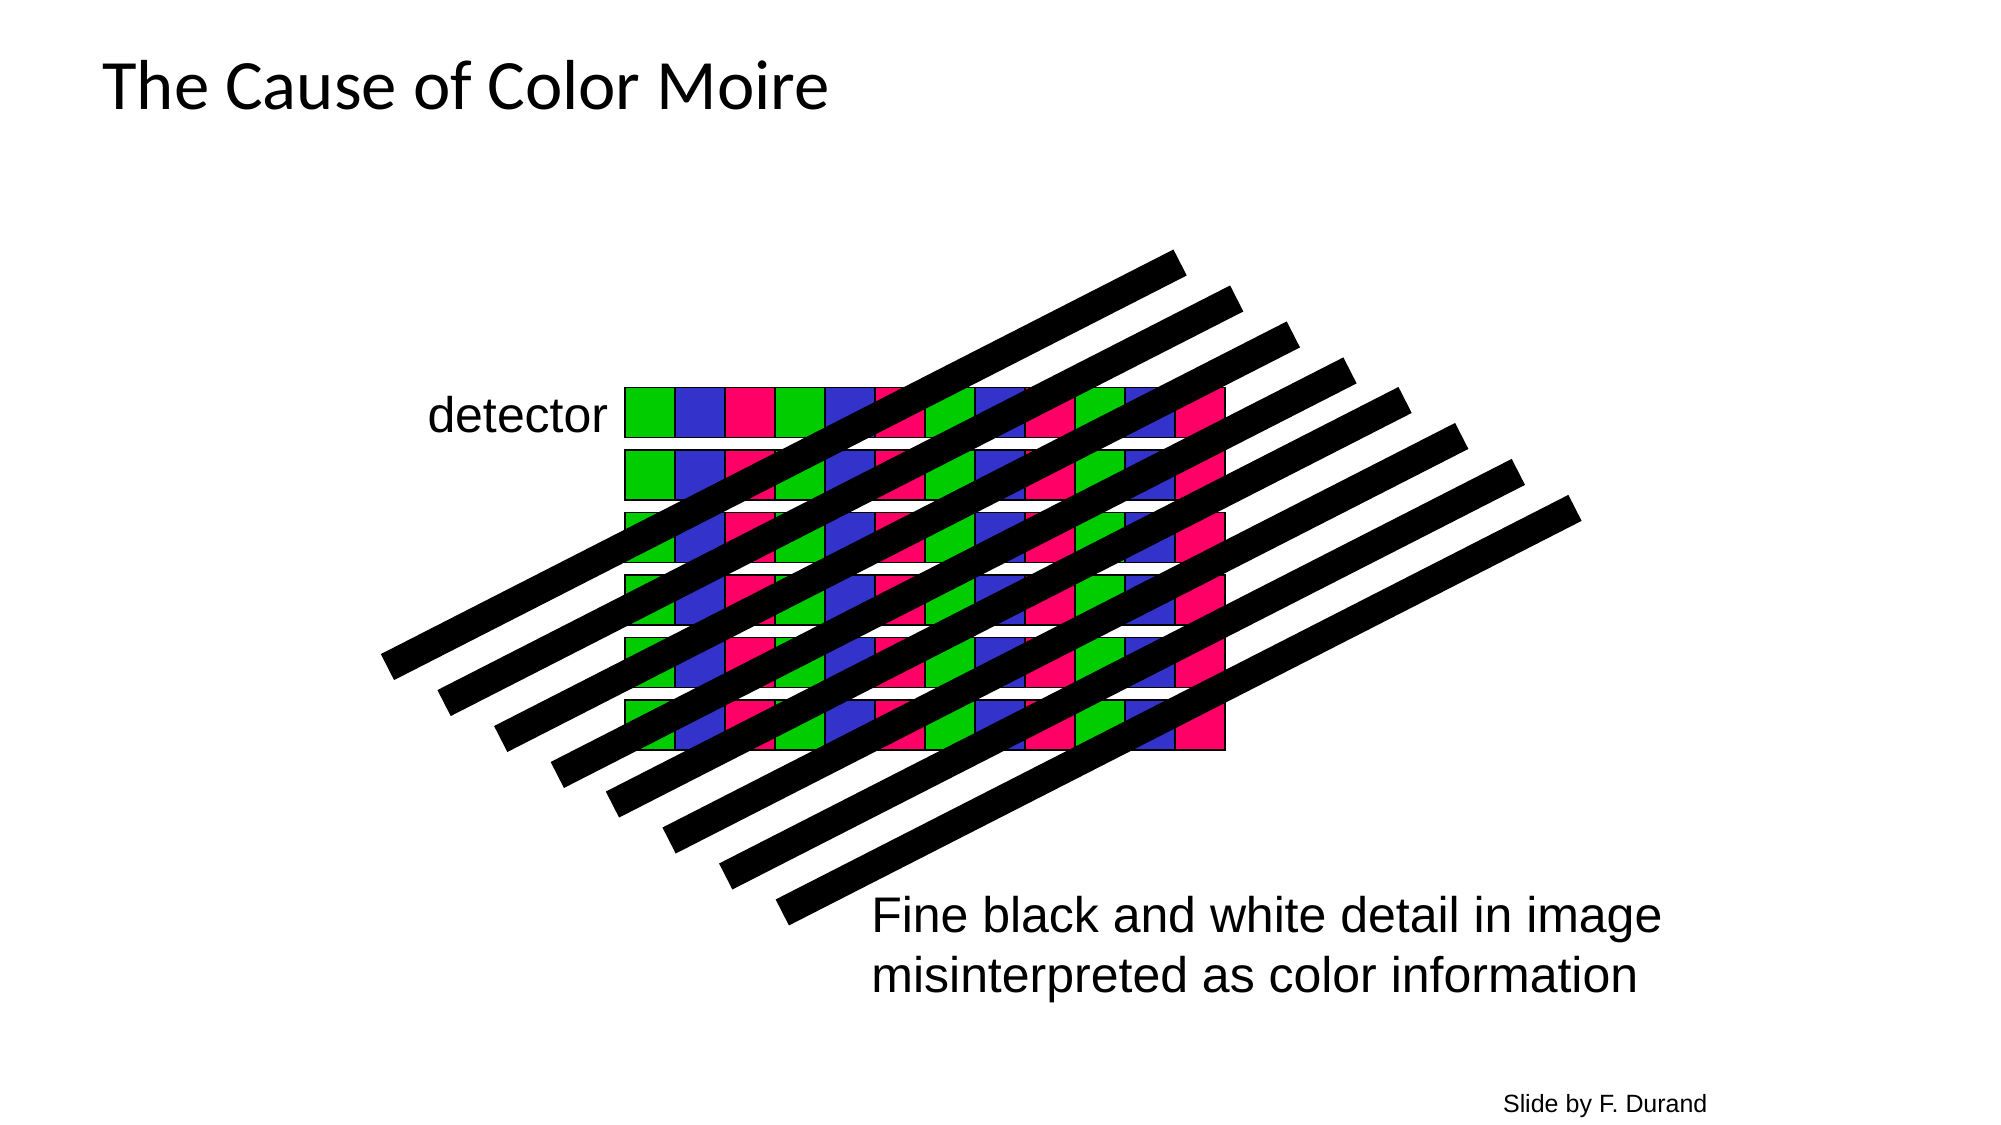

# The Cause of Color Moire

detector

Fine black and white detail in image
misinterpreted as color information
Slide by F. Durand